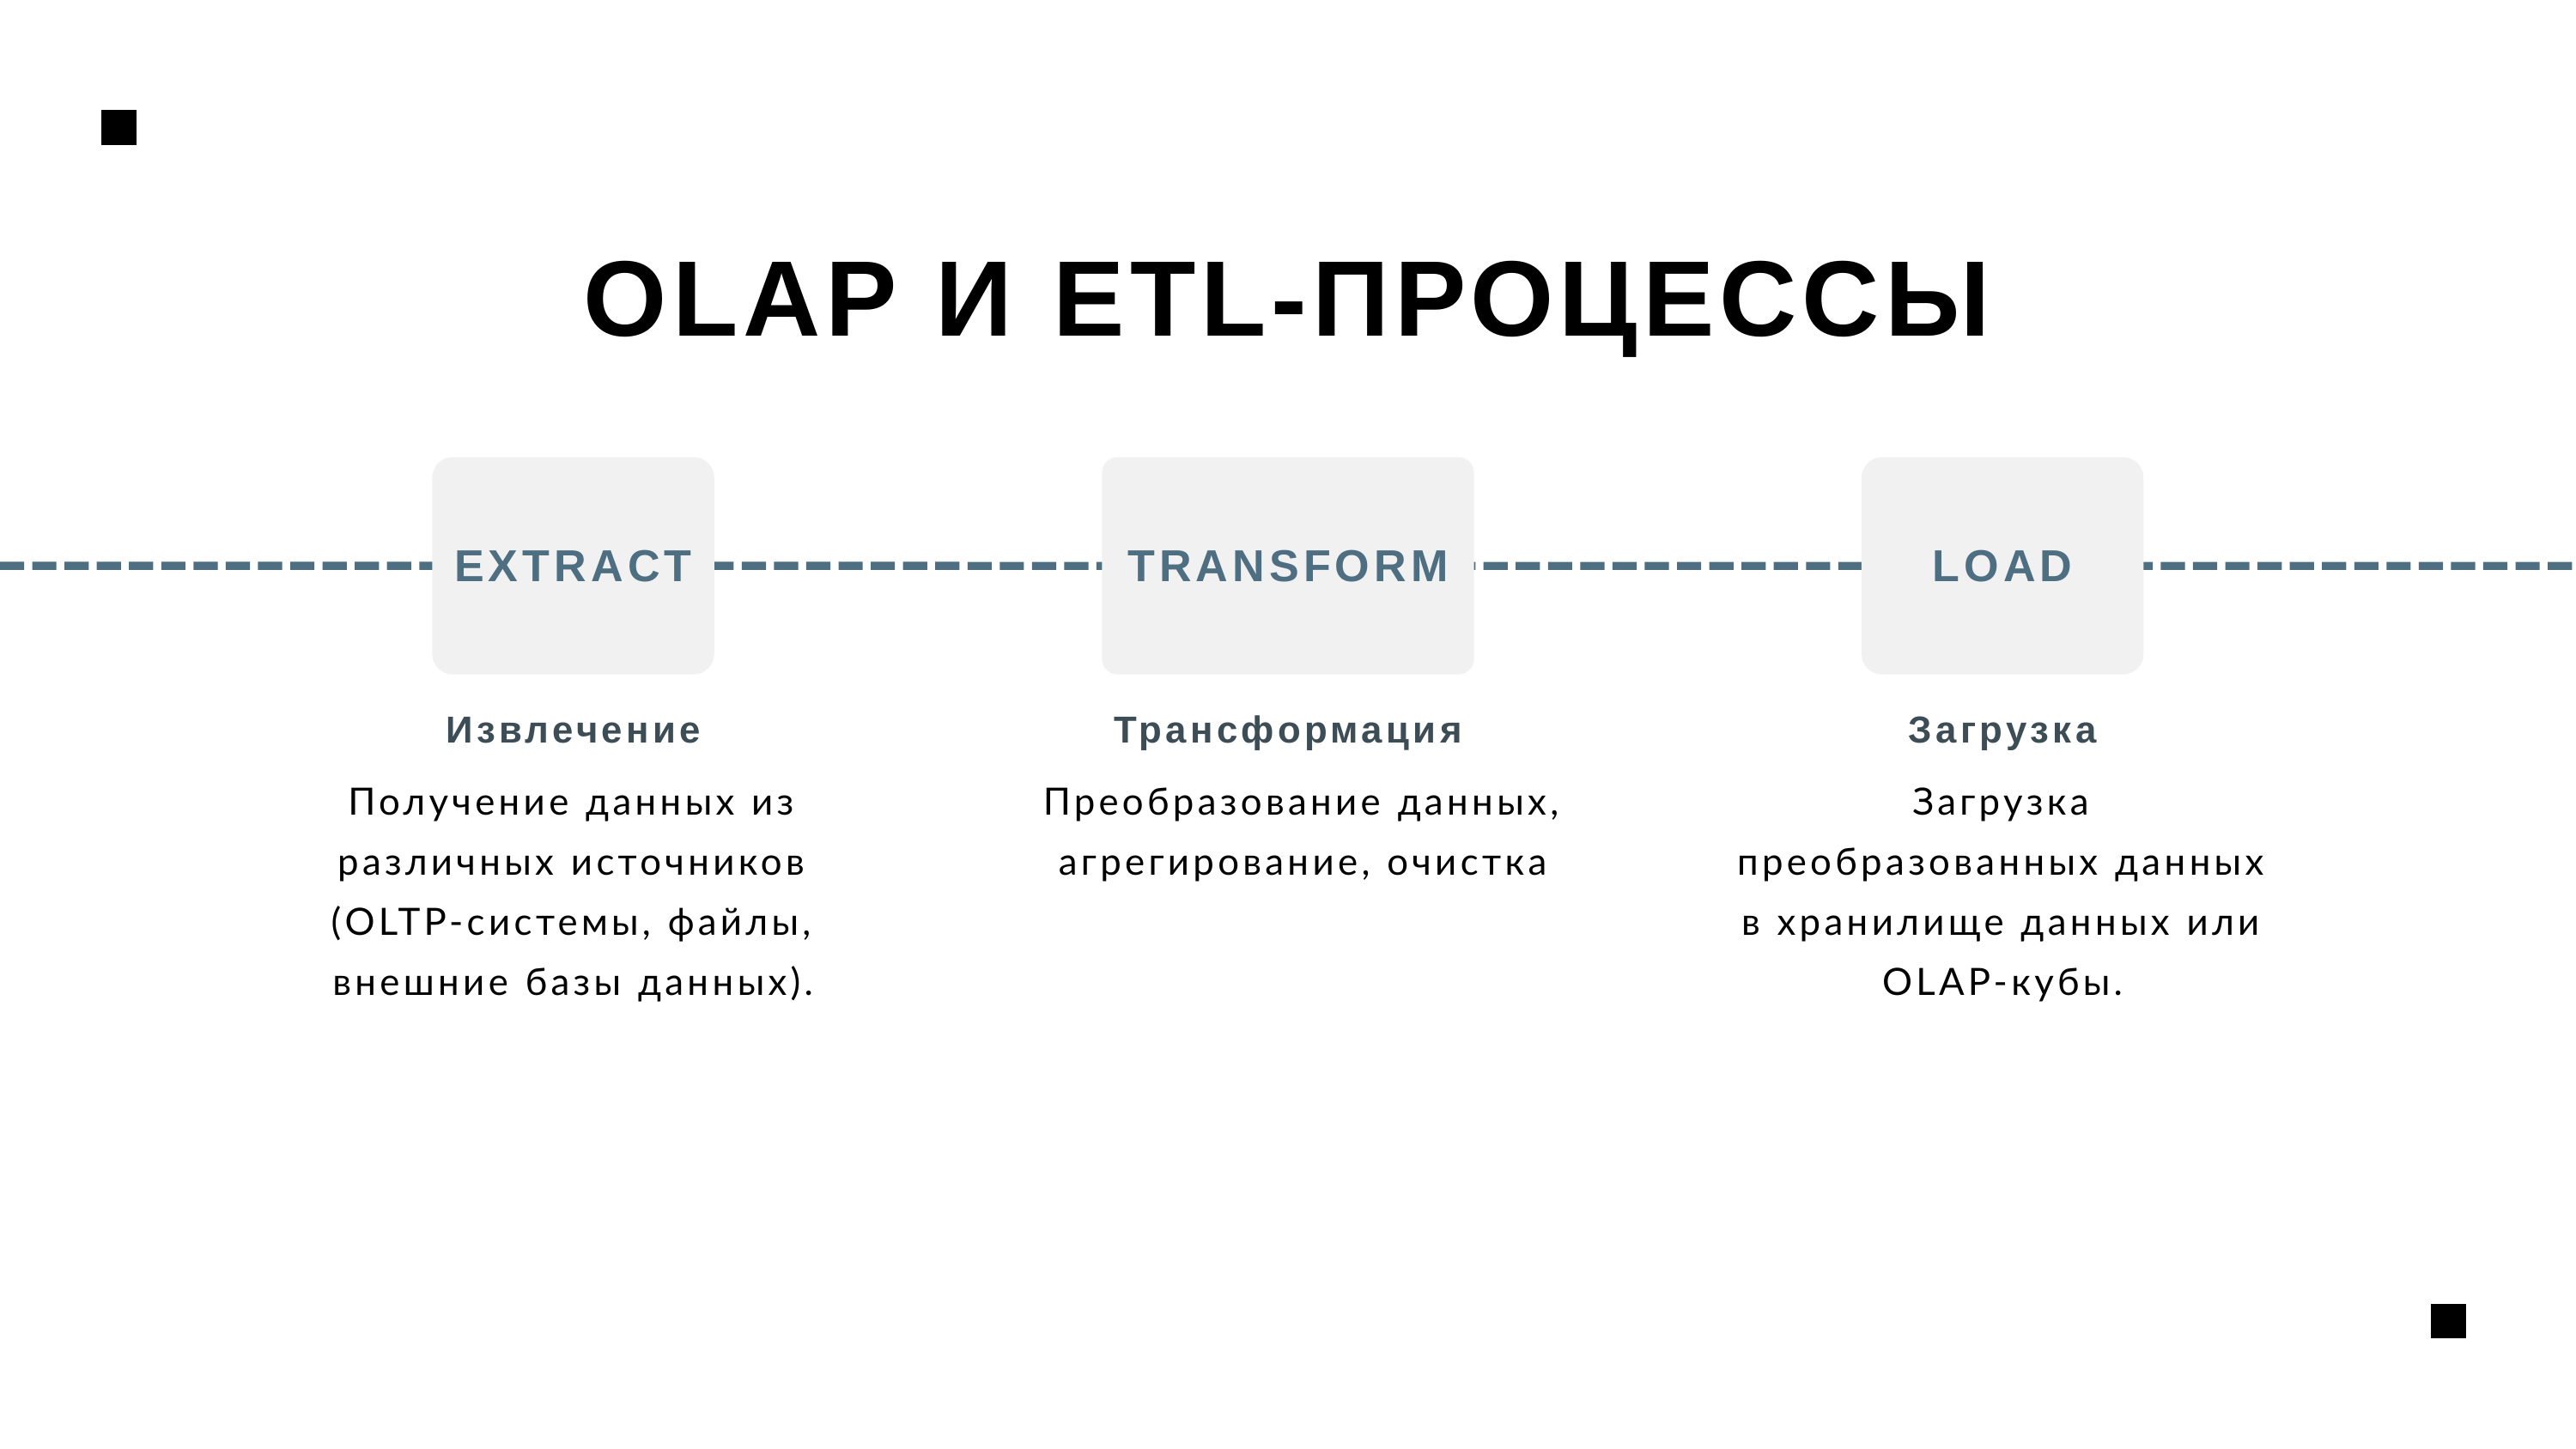

OLAP И ETL-ПРОЦЕССЫ

EXTRACT

TRANSFORM

LOAD

Извлечение
Трансформация
Загрузка
Получение данных из различных источников (OLTP-системы, файлы, внешние базы данных).
Преобразование данных, агрегирование, очистка
Загрузка преобразованных данных в хранилище данных или OLAP-кубы.